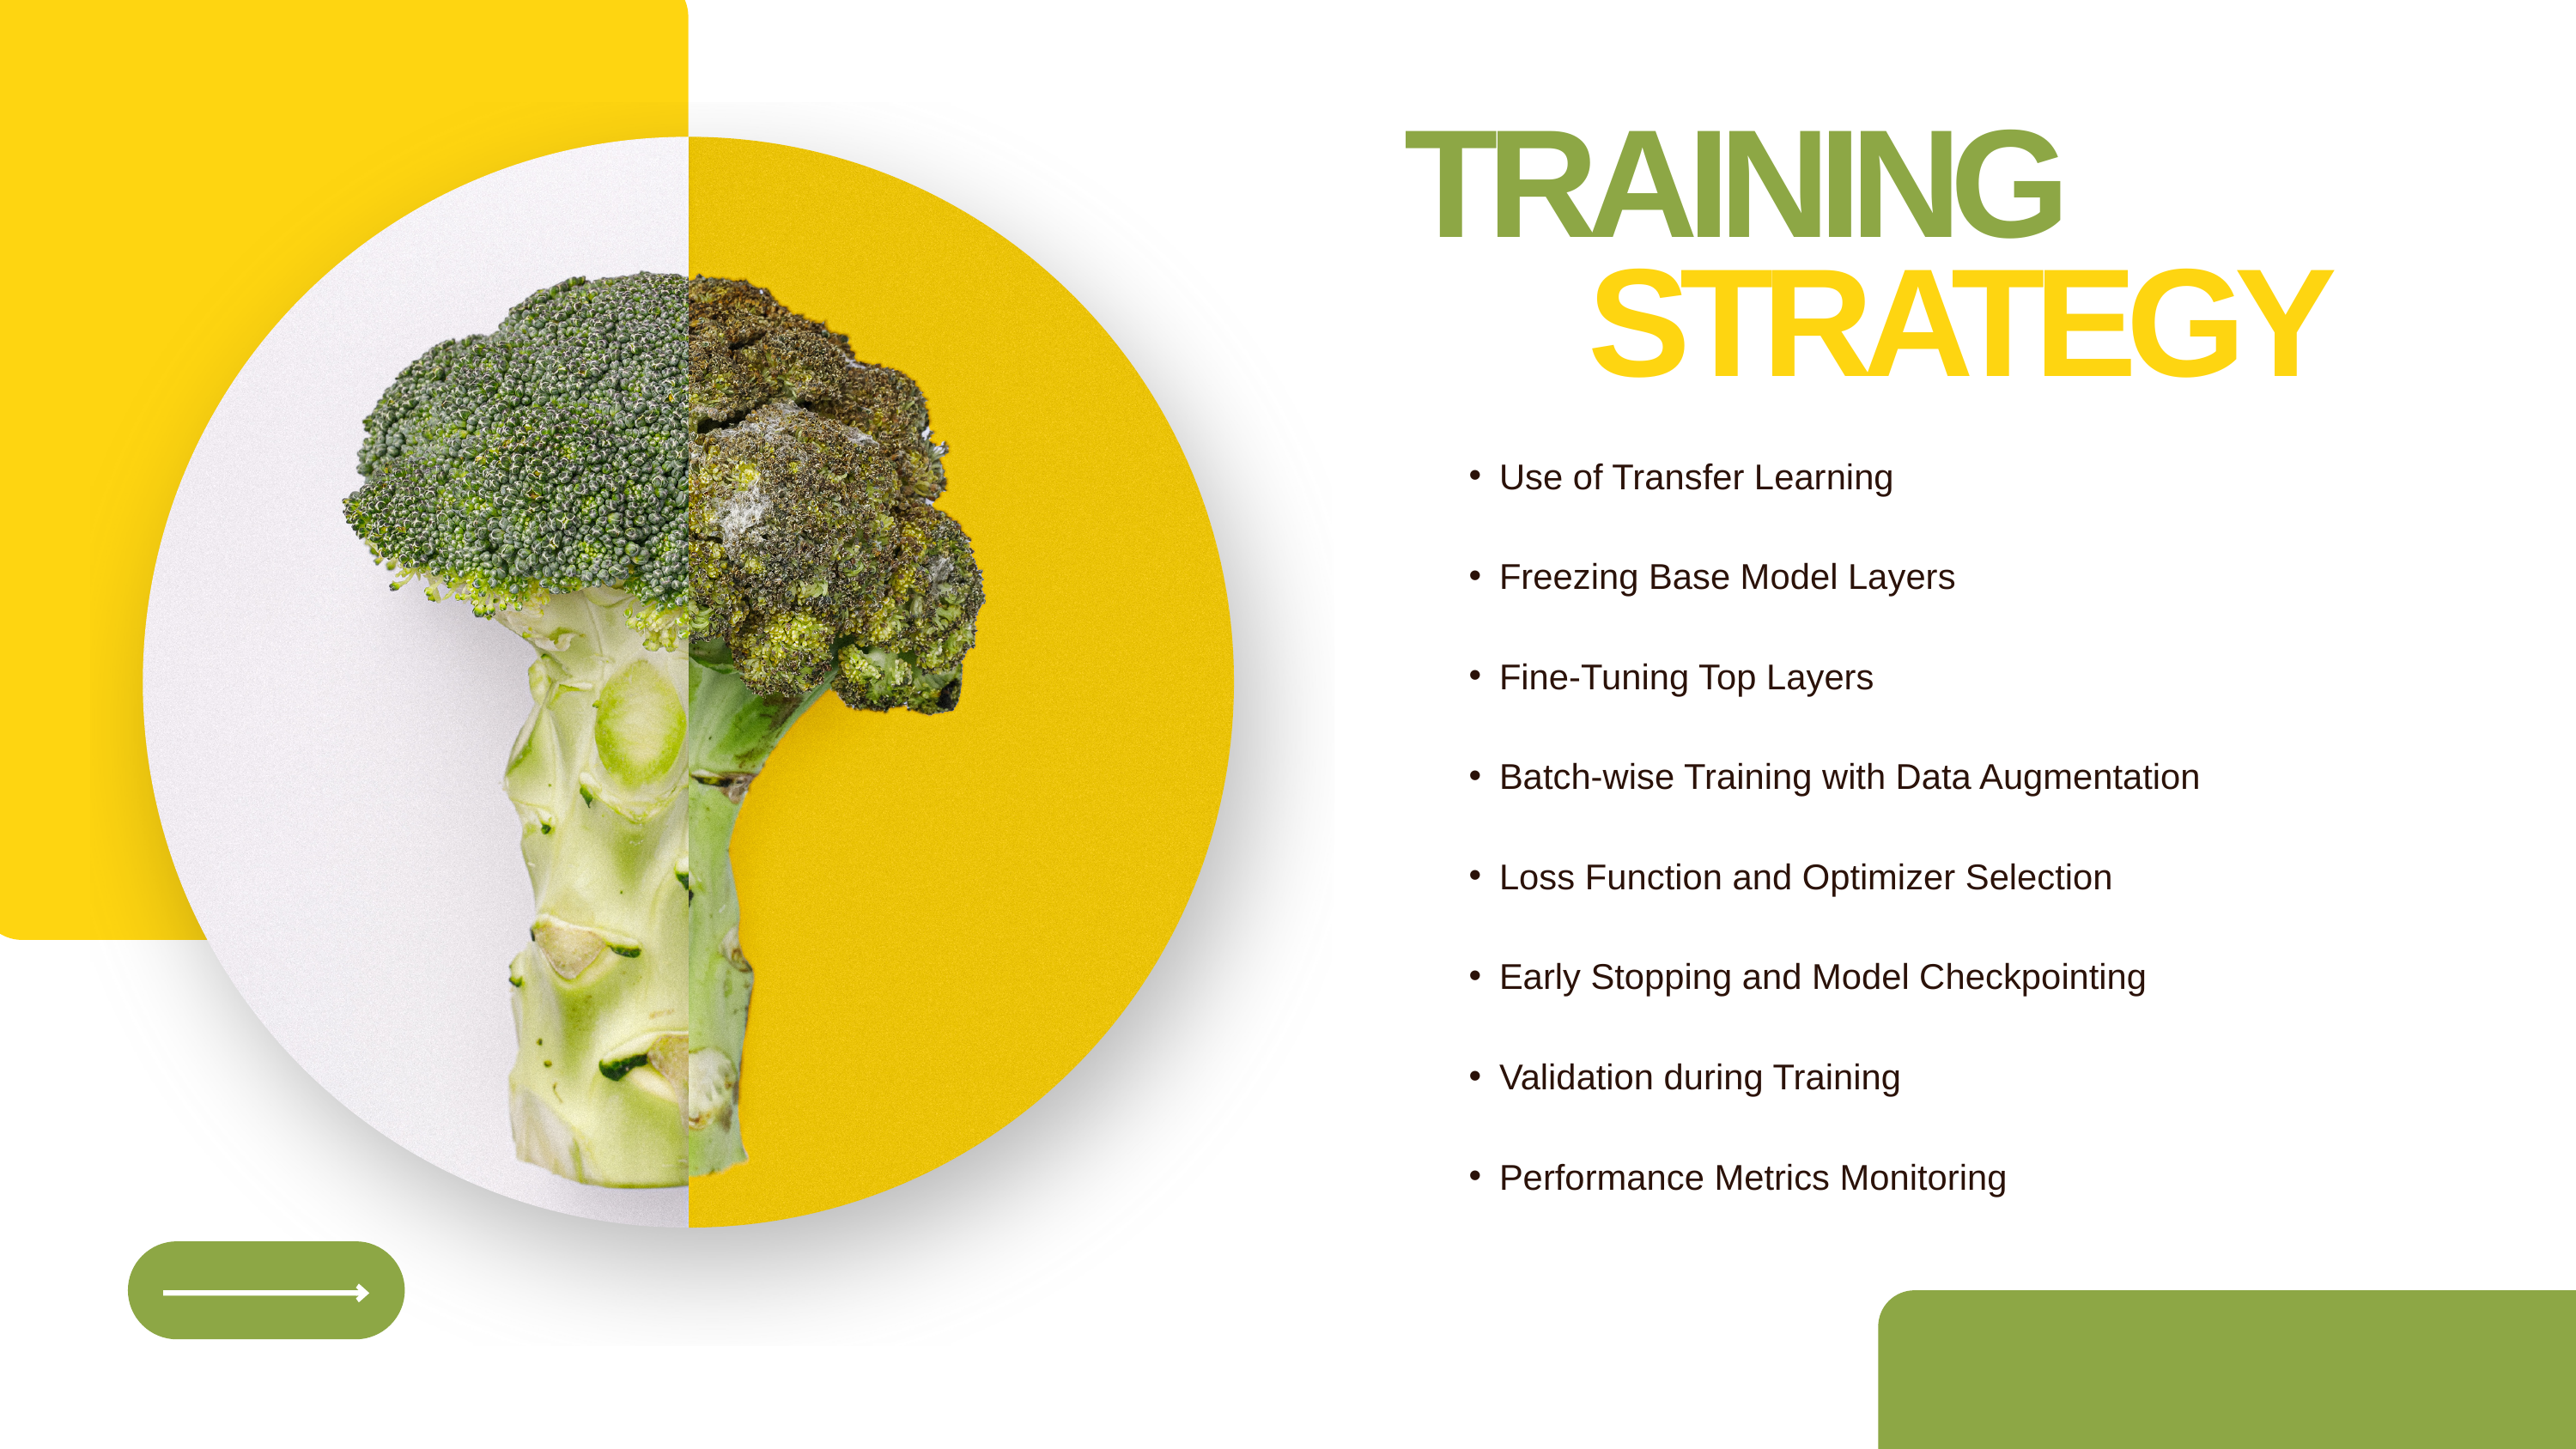

TRAINING

STRATEGY
Use of Transfer Learning

Freezing Base Model Layers

Fine-Tuning Top Layers

Batch-wise Training with Data Augmentation

Loss Function and Optimizer Selection

Early Stopping and Model Checkpointing

Validation during Training

Performance Metrics Monitoring